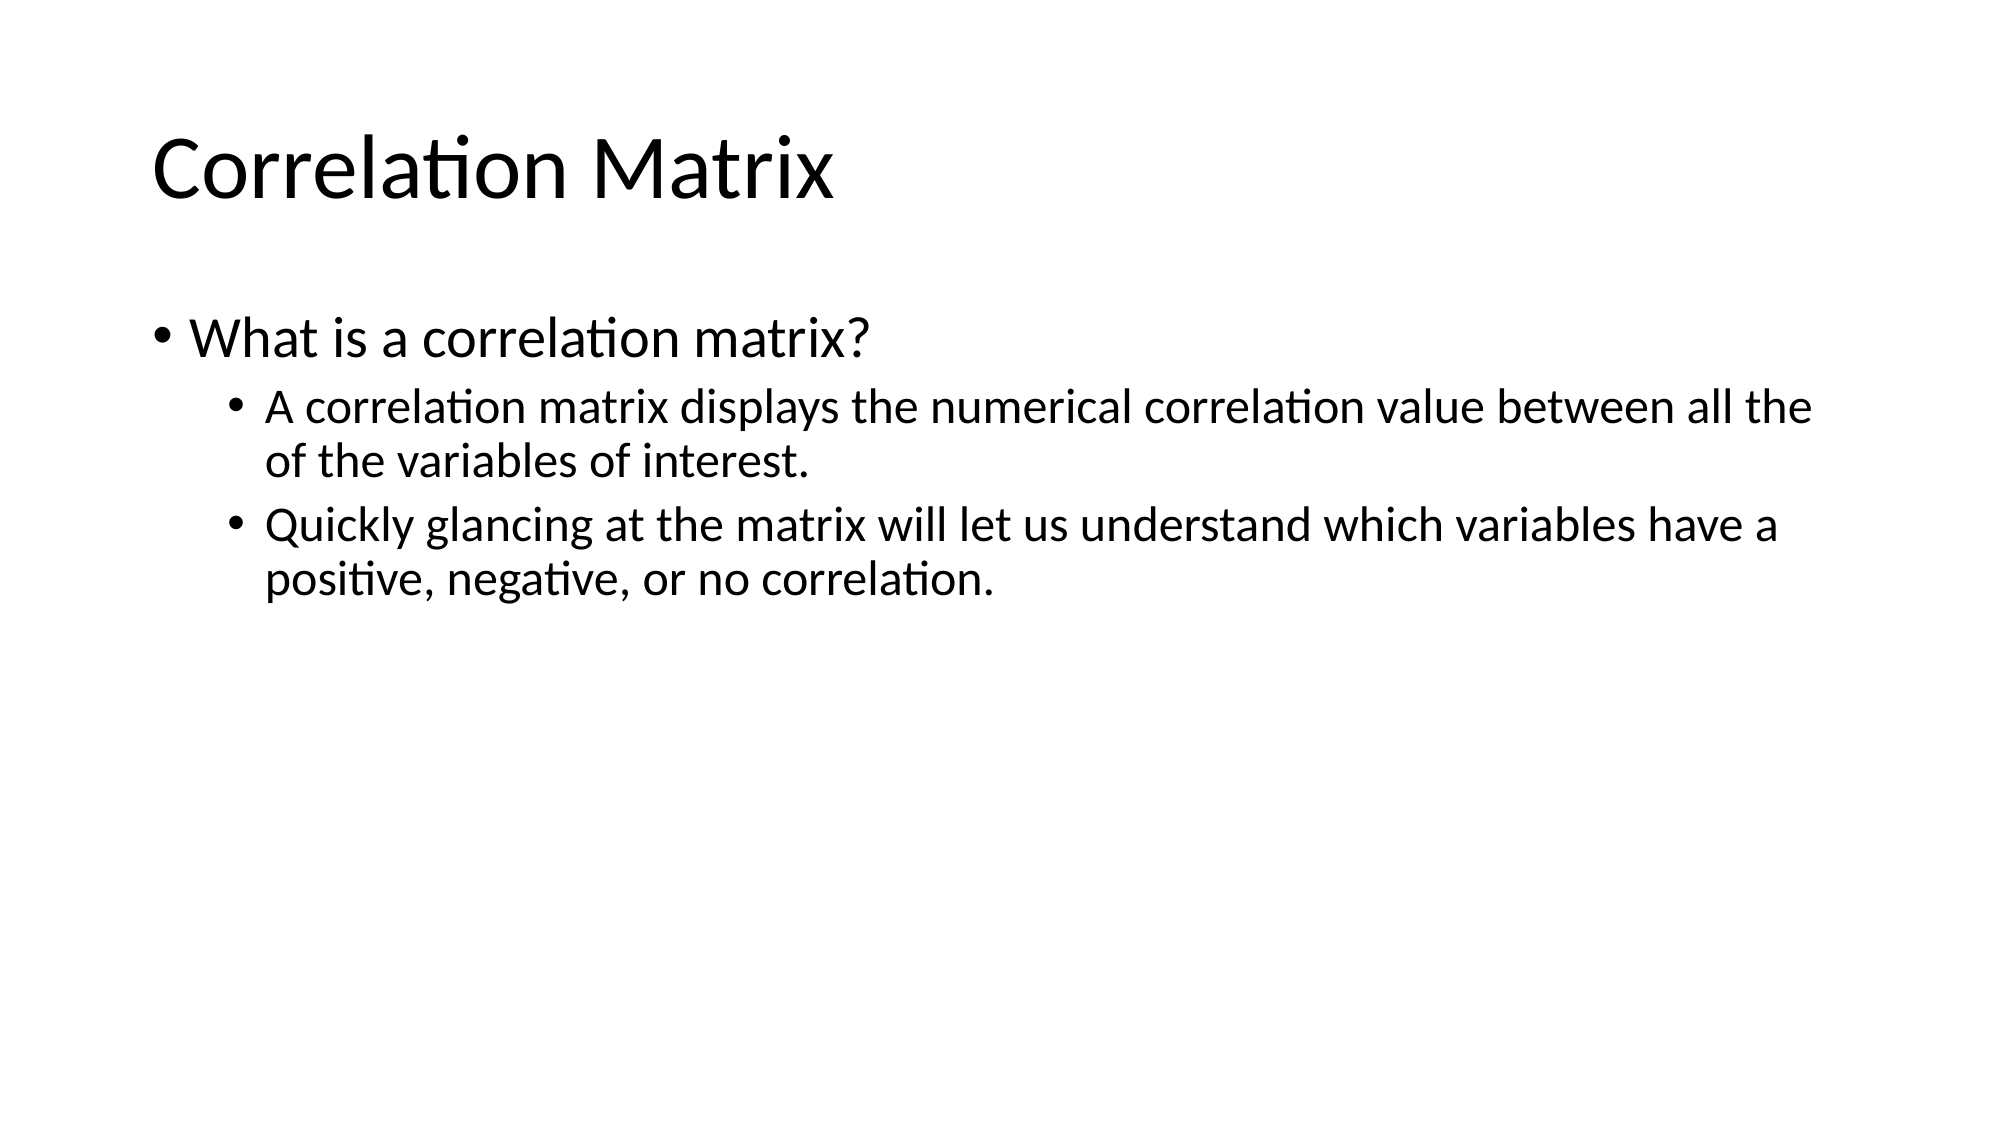

# Correlation Matrix
What is a correlation matrix?
A correlation matrix displays the numerical correlation value between all the of the variables of interest.
Quickly glancing at the matrix will let us understand which variables have a positive, negative, or no correlation.